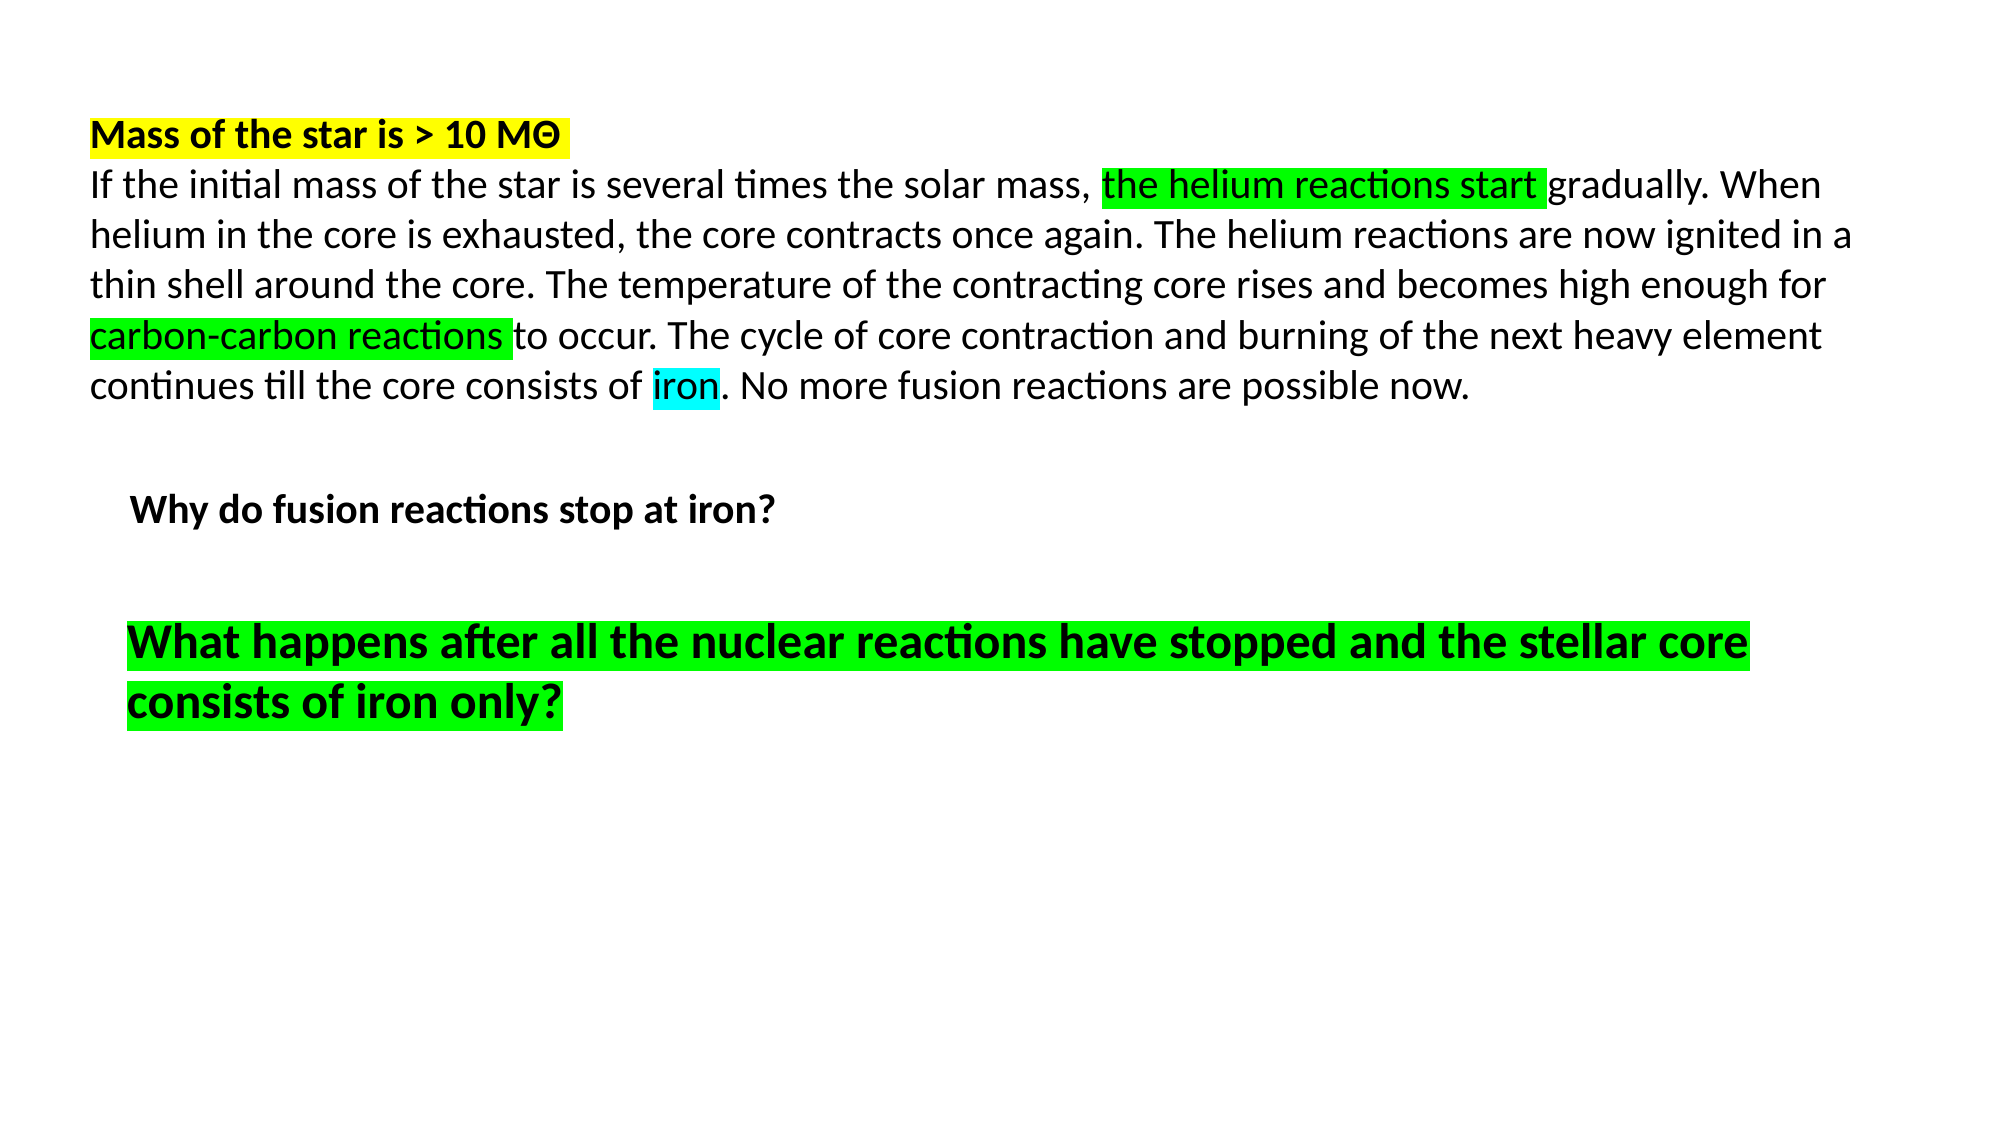

Mass of the star is > 10 MΘ
If the initial mass of the star is several times the solar mass, the helium reactions start gradually. When helium in the core is exhausted, the core contracts once again. The helium reactions are now ignited in a thin shell around the core. The temperature of the contracting core rises and becomes high enough for carbon-carbon reactions to occur. The cycle of core contraction and burning of the next heavy element continues till the core consists of iron. No more fusion reactions are possible now.
Why do fusion reactions stop at iron?
What happens after all the nuclear reactions have stopped and the stellar core consists of iron only?